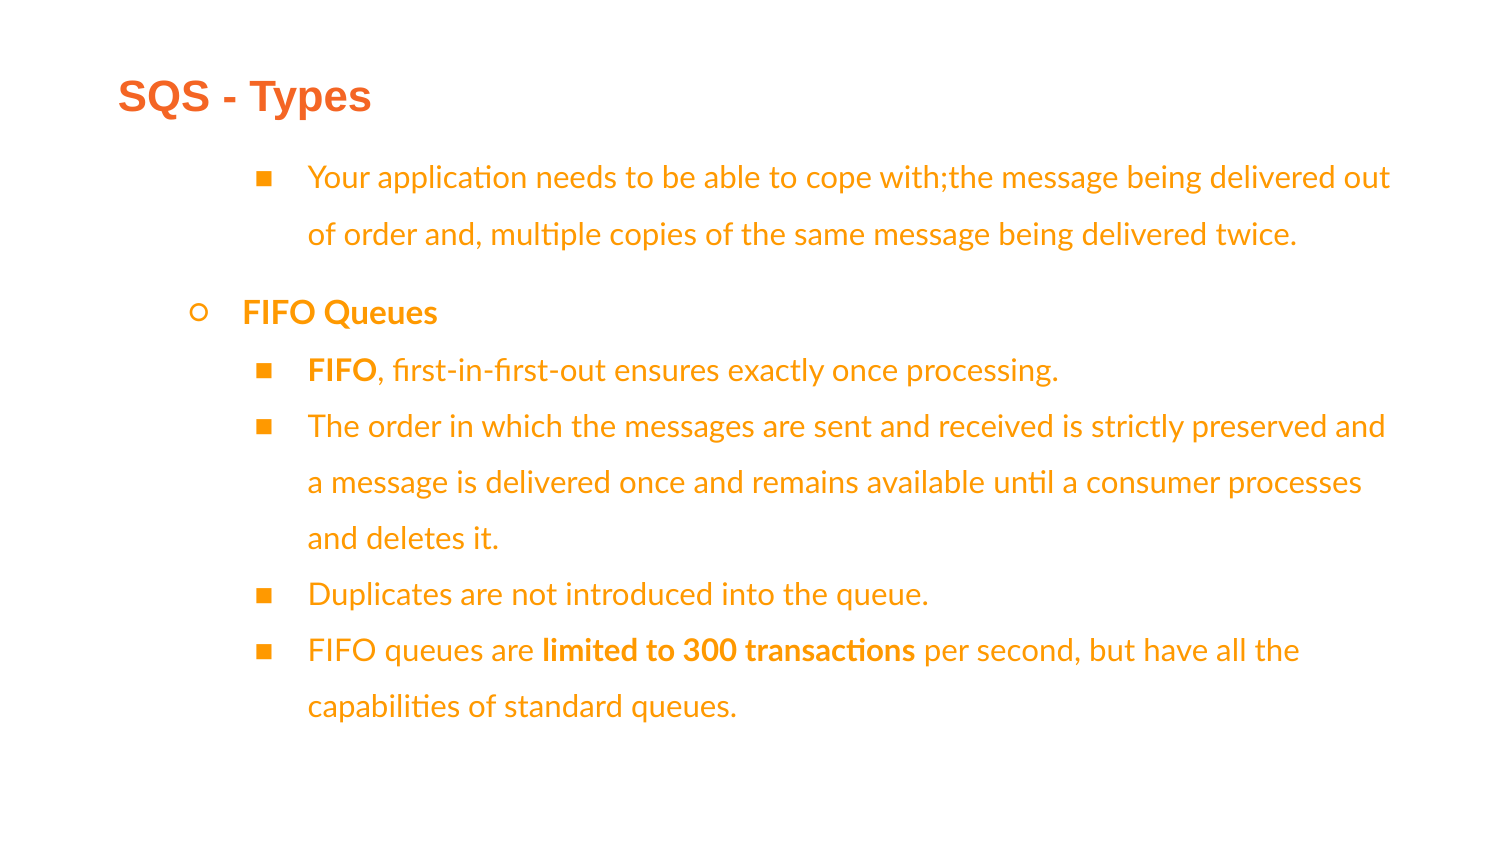

SQS - Types
Your application needs to be able to cope with;the message being delivered out of order and, multiple copies of the same message being delivered twice.
FIFO Queues
FIFO, first-in-first-out ensures exactly once processing.
The order in which the messages are sent and received is strictly preserved and a message is delivered once and remains available until a consumer processes and deletes it.
Duplicates are not introduced into the queue.
FIFO queues are limited to 300 transactions per second, but have all the capabilities of standard queues.